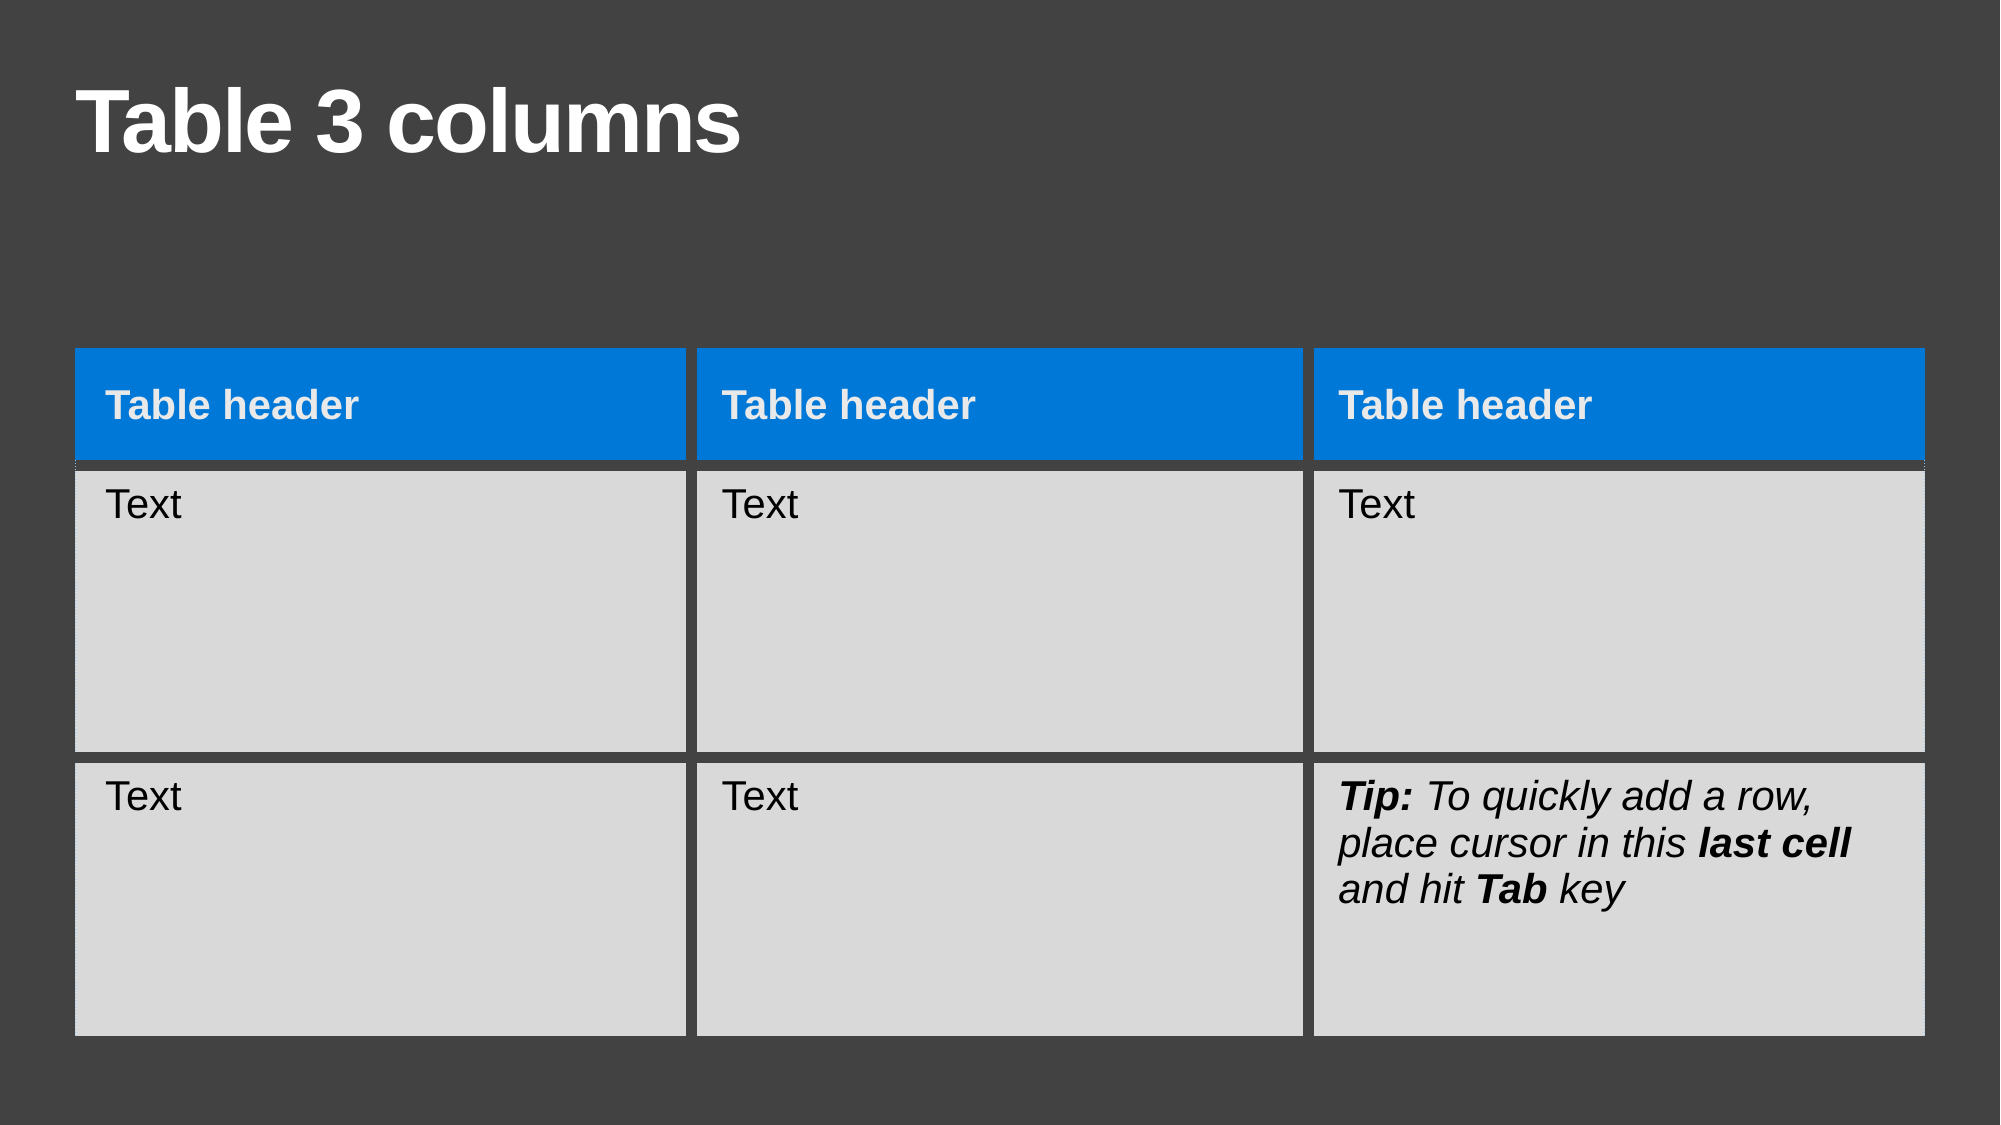

# Table 3 columns

| Table header | Table header | Table header |
| --- | --- | --- |
| Text | Text | Text |
| Text | Text | Tip: To quickly add a row, place cursor in this last cell and hit Tab key |